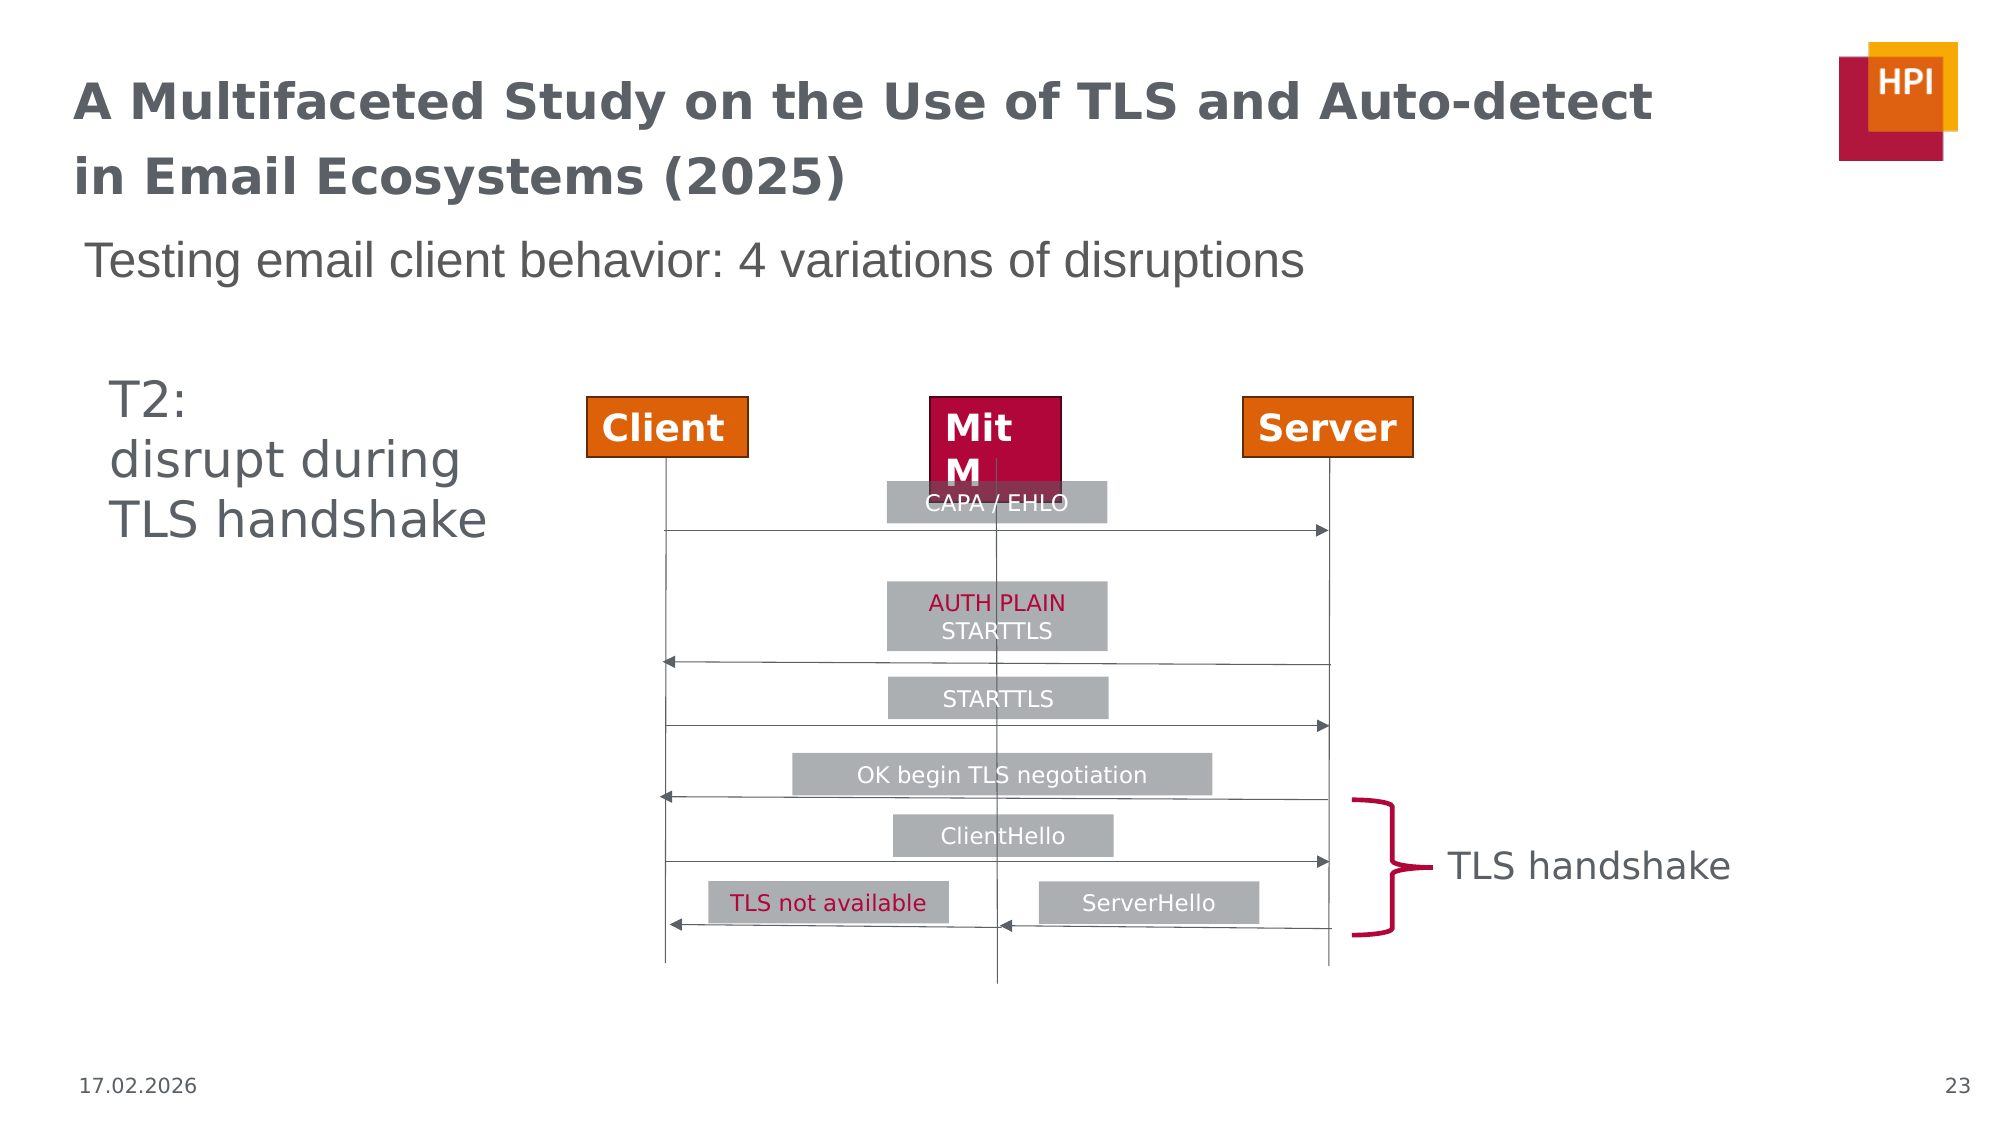

# A Multifaceted Study on the Use of TLS and Auto-detect in Email Ecosystems (2025)

Testing email client behavior: 4 variations of disruptions
T2:
disrupt during TLS handshake
Client
MitM
Server
CAPA / EHLO
AUTH PLAIN
STARTTLS
STARTTLS
OK begin TLS negotiation

ClientHello
TLS handshake
TLS not available
ServerHello
23
17.02.2026